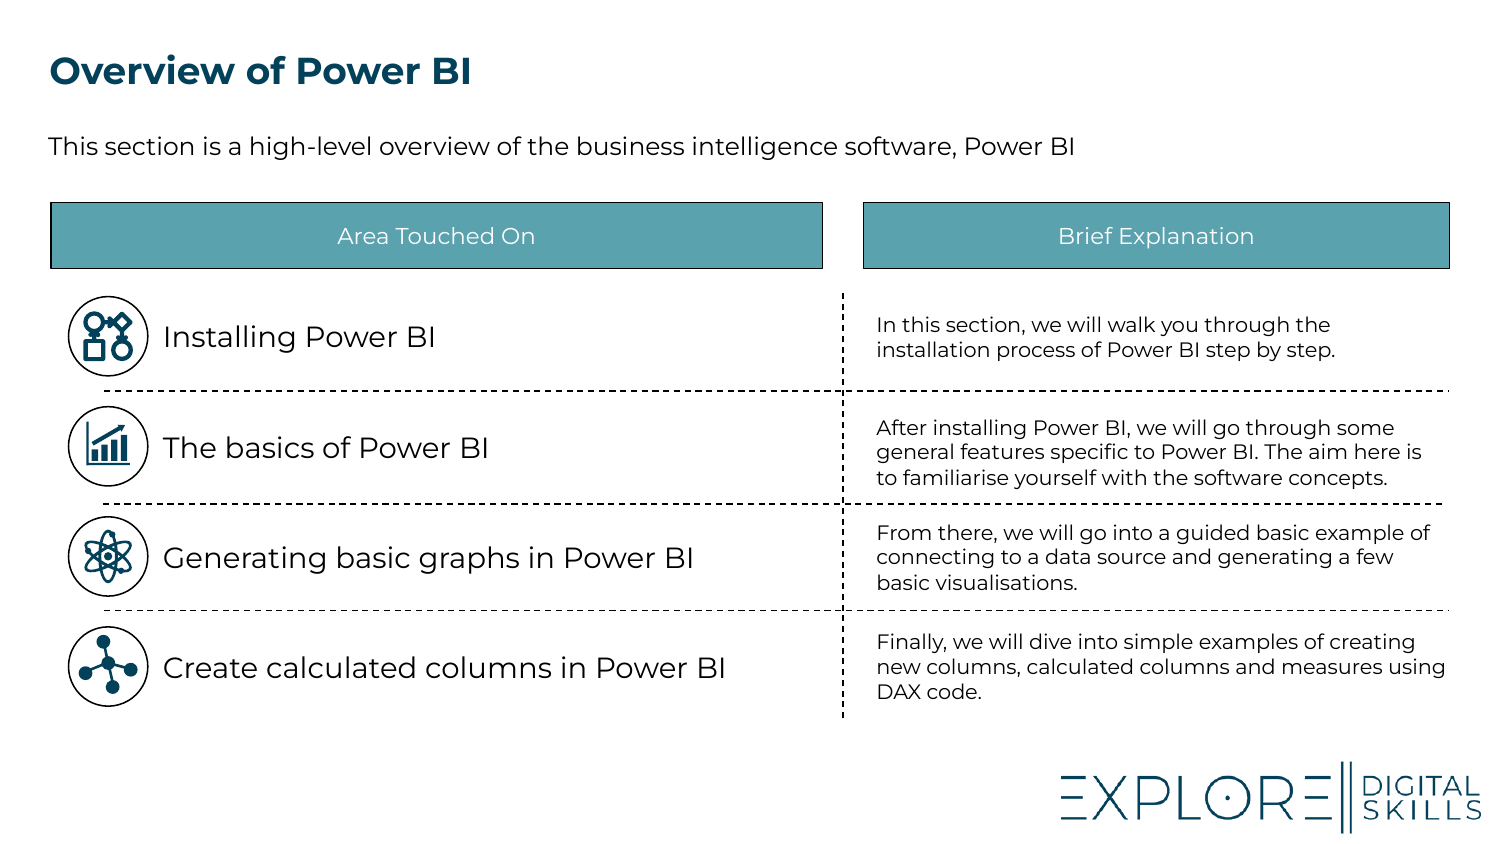

# Overview of Power BI
This section is a high-level overview of the business intelligence software, Power BI
Area Touched On
Brief Explanation

Installing Power BI

In this section, we will walk you through the installation process of Power BI step by step.

The basics of Power BI

After installing Power BI, we will go through some general features specific to Power BI. The aim here is to familiarise yourself with the software concepts.
Generating basic graphs in Power BI

From there, we will go into a guided basic example of connecting to a data source and generating a few basic visualisations.
Finally, we will dive into simple examples of creating new columns, calculated columns and measures using DAX code.

Create calculated columns in Power BI